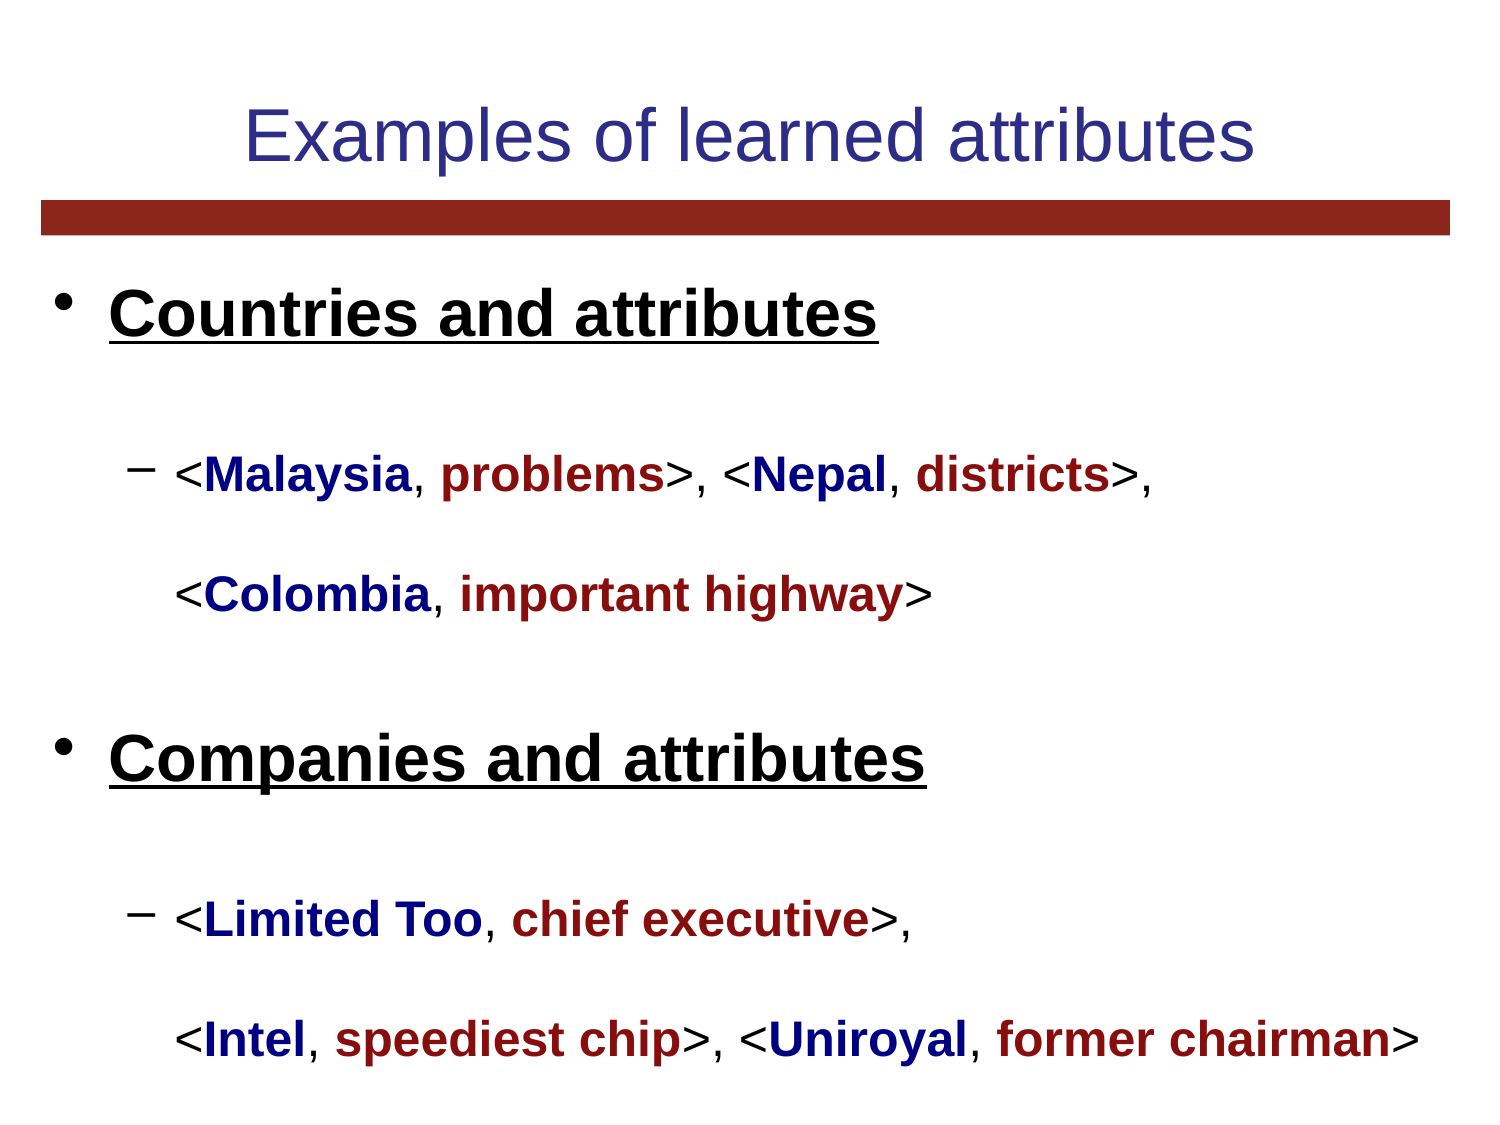

# Examples of learned attributes
Countries and attributes
<Malaysia, problems>, <Nepal, districts>,  <Colombia, important highway>
Companies and attributes
<Limited Too, chief executive>,                                <Intel, speediest chip>, <Uniroyal, former chairman>